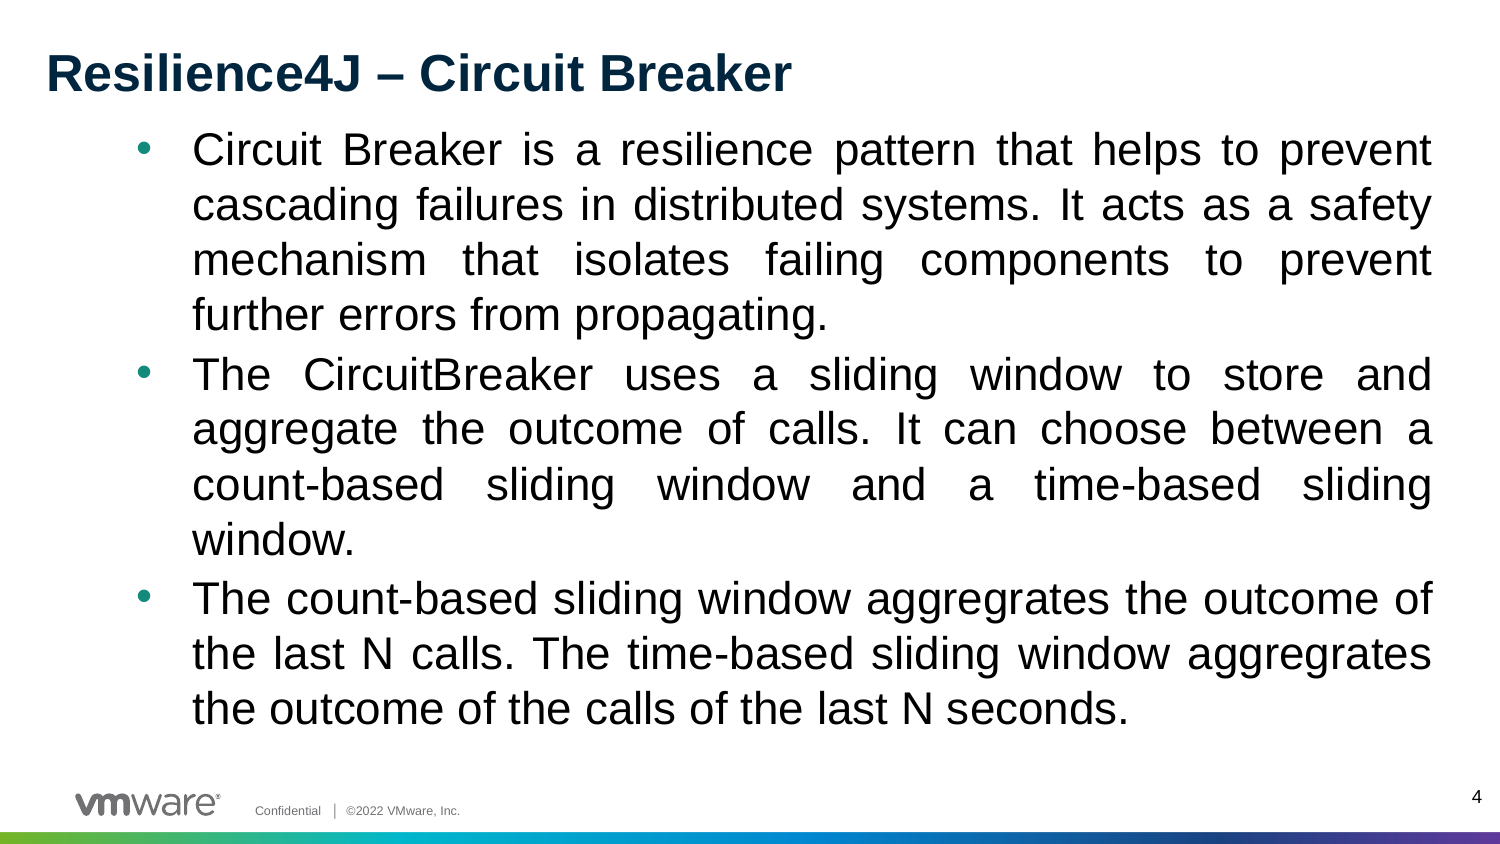

# Resilience4J – Circuit Breaker
Circuit Breaker is a resilience pattern that helps to prevent cascading failures in distributed systems. It acts as a safety mechanism that isolates failing components to prevent further errors from propagating.
The CircuitBreaker uses a sliding window to store and aggregate the outcome of calls. It can choose between a count-based sliding window and a time-based sliding window.
The count-based sliding window aggregrates the outcome of the last N calls. The time-based sliding window aggregrates the outcome of the calls of the last N seconds.
4